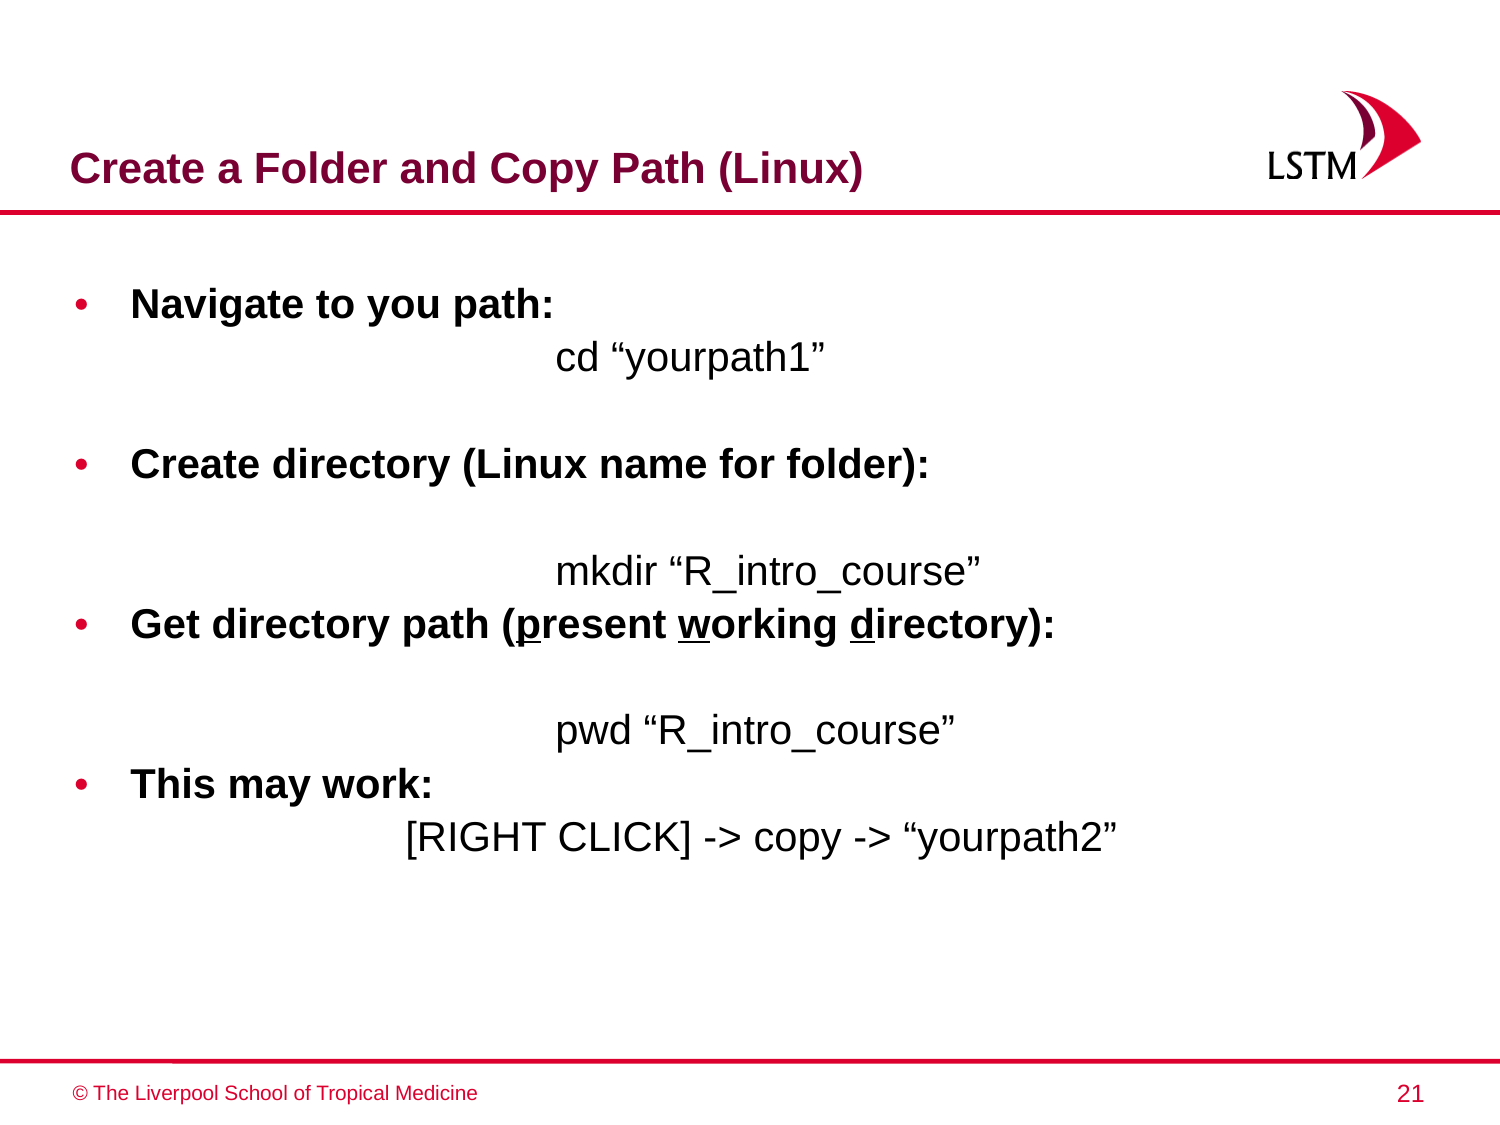

# Create a Folder and Copy Path (Linux)
Navigate to you path:
			cd “yourpath1”

Create directory (Linux name for folder):

			mkdir “R_intro_course”
Get directory path (present working directory):

			pwd “R_intro_course”
This may work:
		[RIGHT CLICK] -> copy -> “yourpath2”